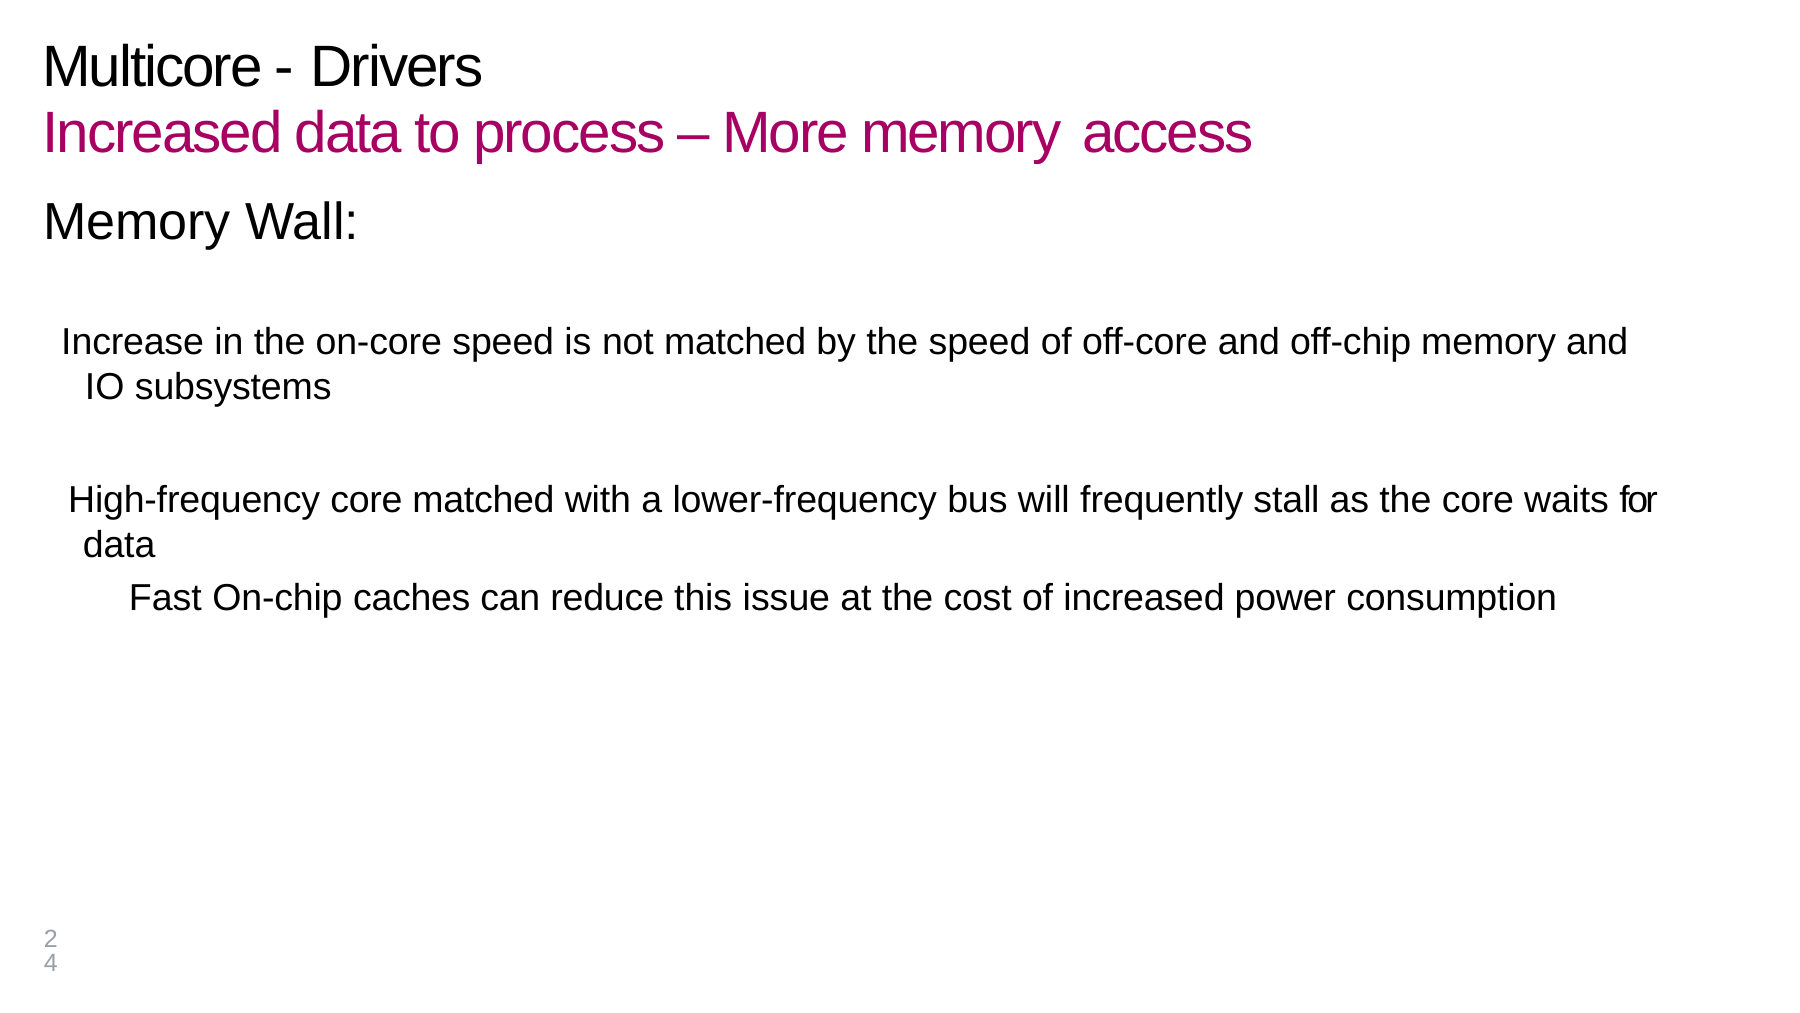

# Multicore - Drivers
Increased data to process – More memory access
Memory Wall:

 Increase in the on-core speed is not matched by the speed of off-core and off-chip memory and
IO subsystems

 High-frequency core matched with a lower-frequency bus will frequently stall as the core waits for  data
 Fast On-chip caches can reduce this issue at the cost of increased power consumption
24